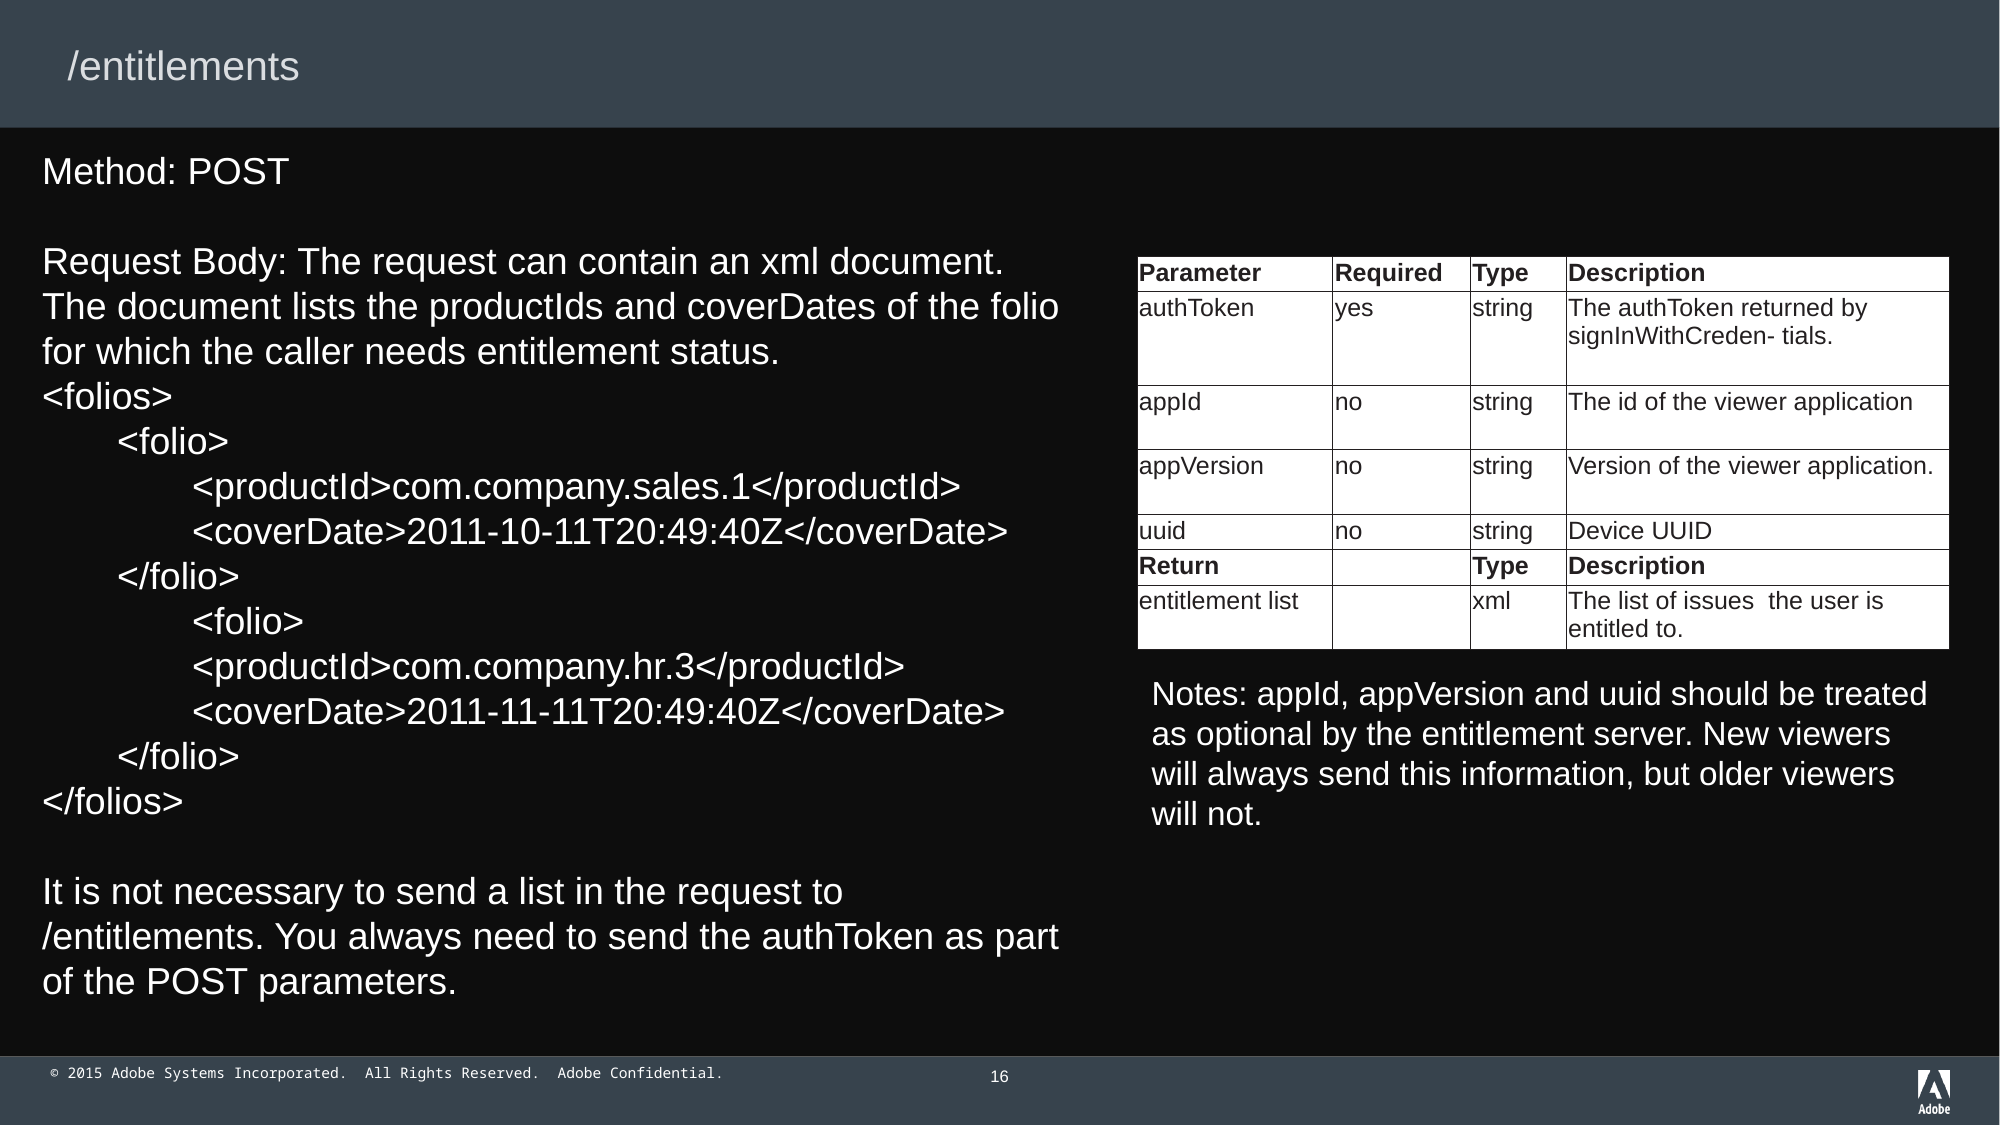

# /entitlements
Method: POST

Request Body: The request can contain an xml document. The document lists the productIds and coverDates of the folio for which the caller needs entitlement status.
<folios>
<folio>
<productId>com.company.sales.1</productId>
<coverDate>2011-10-11T20:49:40Z</coverDate>
</folio>
<folio>
<productId>com.company.hr.3</productId>
<coverDate>2011-11-11T20:49:40Z</coverDate>
</folio>
</folios>

It is not necessary to send a list in the request to /entitlements. You always need to send the authToken as part of the POST parameters.
| Parameter | Required | Type | Description |
| --- | --- | --- | --- |
| authToken | yes | string | The authToken returned by signInWithCreden- tials. |
| appId | no | string | The id of the viewer application |
| appVersion | no | string | Version of the viewer application. |
| uuid | no | string | Device UUID |
| Return |  | Type | Description |
| entitlement list |  | xml | The list of issues the user is entitled to. |
Notes: appId, appVersion and uuid should be treated as optional by the entitlement server. New viewers will always send this information, but older viewers will not.
16